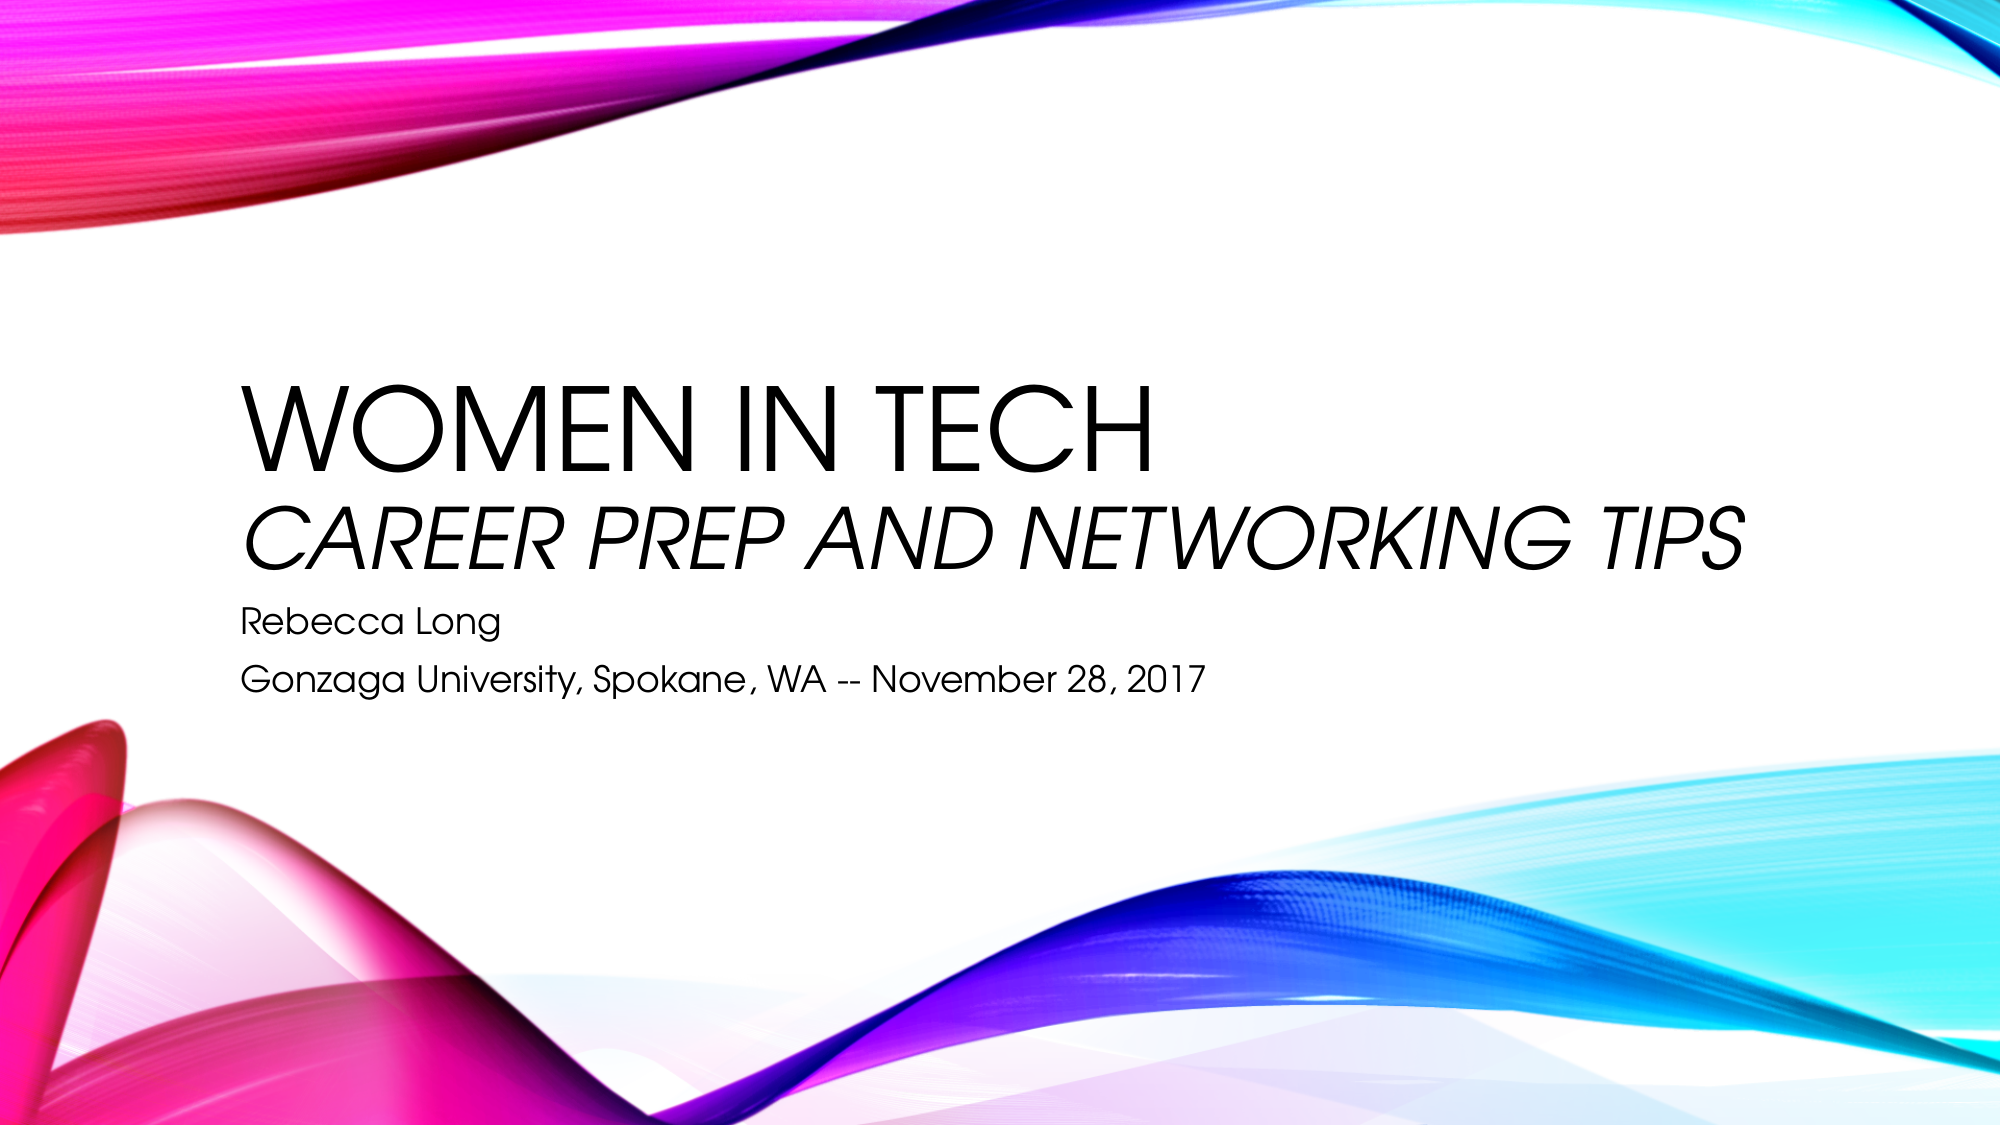

# Women in Tech Career prep and networking tips
Rebecca Long
Gonzaga University, Spokane, WA -- November 28, 2017